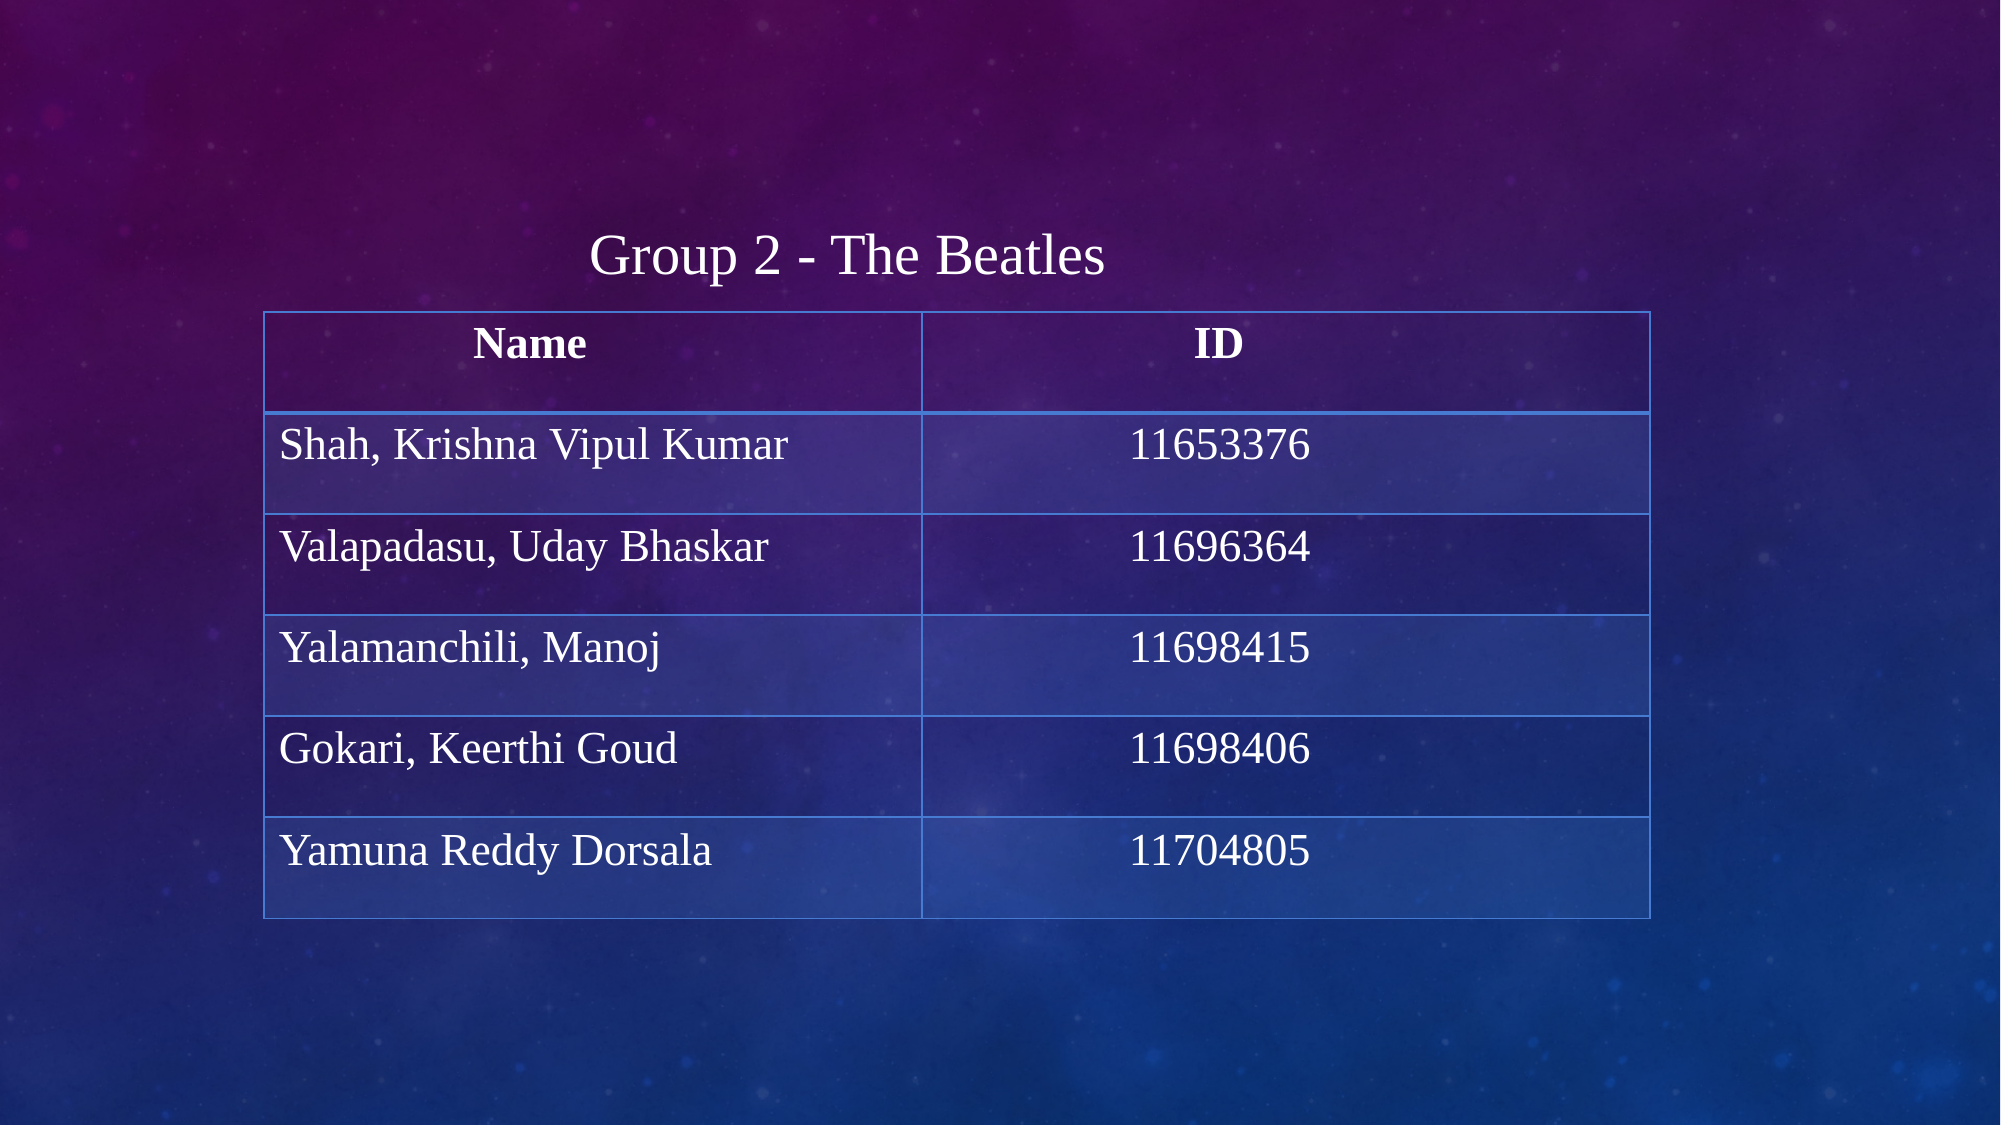

Group 2 - The Beatles
| Name | ID |
| --- | --- |
| Shah, Krishna Vipul Kumar | 11653376 |
| Valapadasu, Uday Bhaskar | 11696364 |
| Yalamanchili, Manoj | 11698415 |
| Gokari, Keerthi Goud | 11698406 |
| Yamuna Reddy Dorsala | 11704805 |